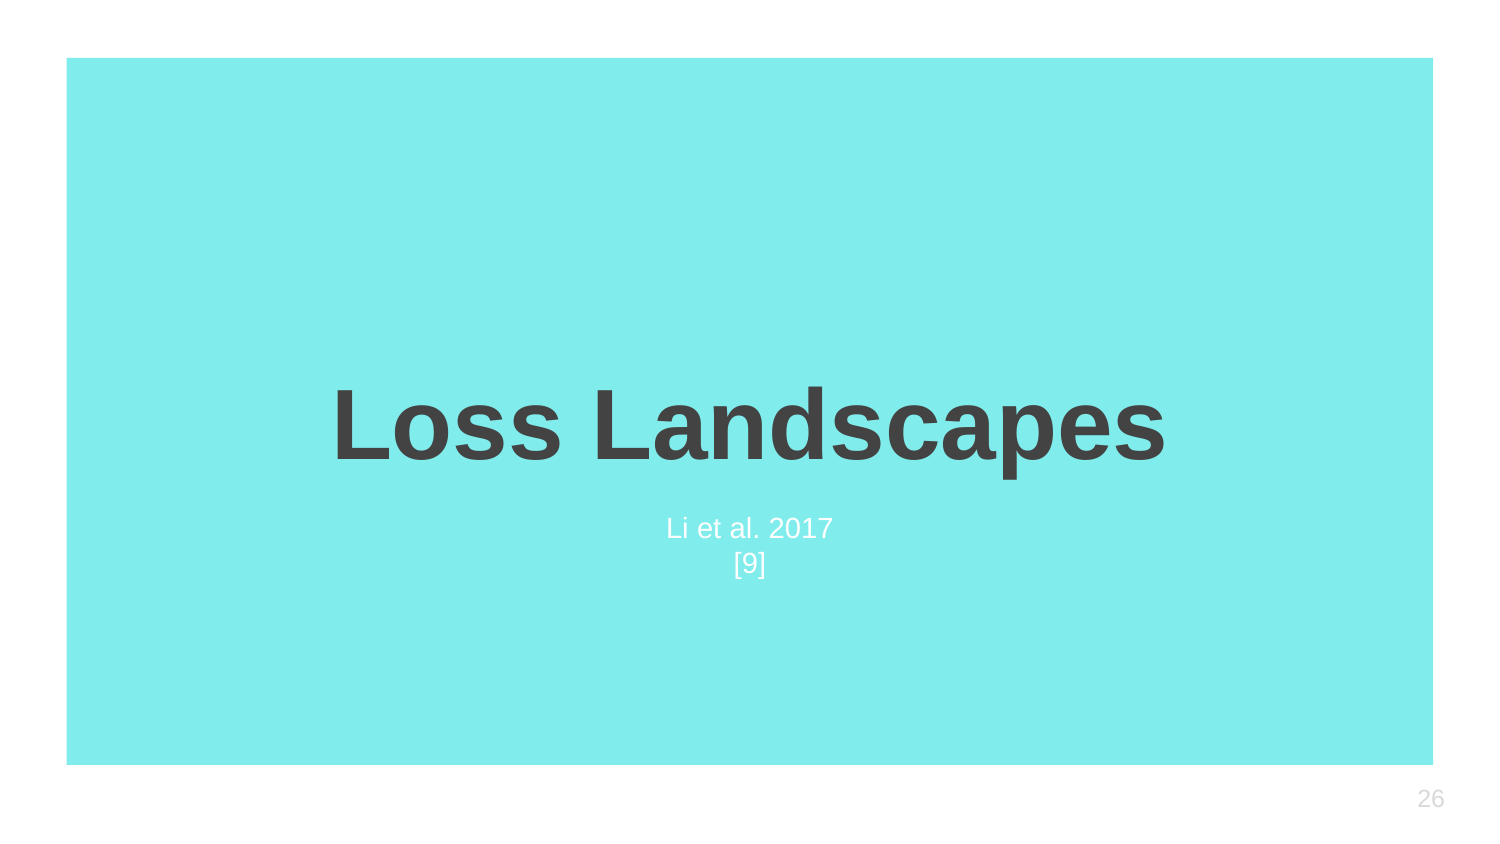

# Loss Landscapes
Li et al. 2017
[9]
26